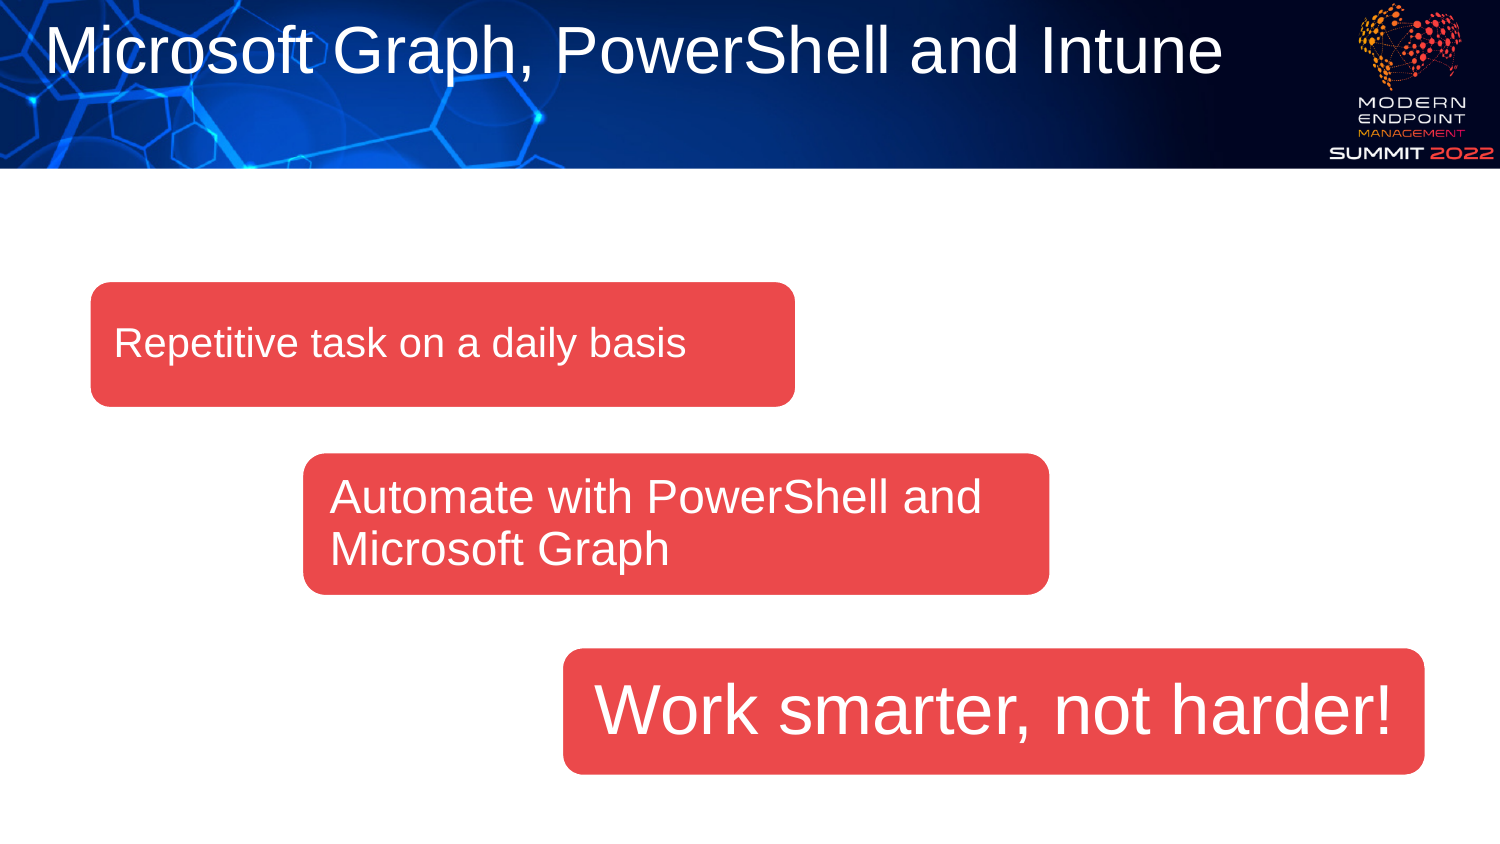

# Microsoft Graph, PowerShell and Intune
Repetitive task on a daily basis
Automate with PowerShell and Microsoft Graph
Work smarter, not harder!